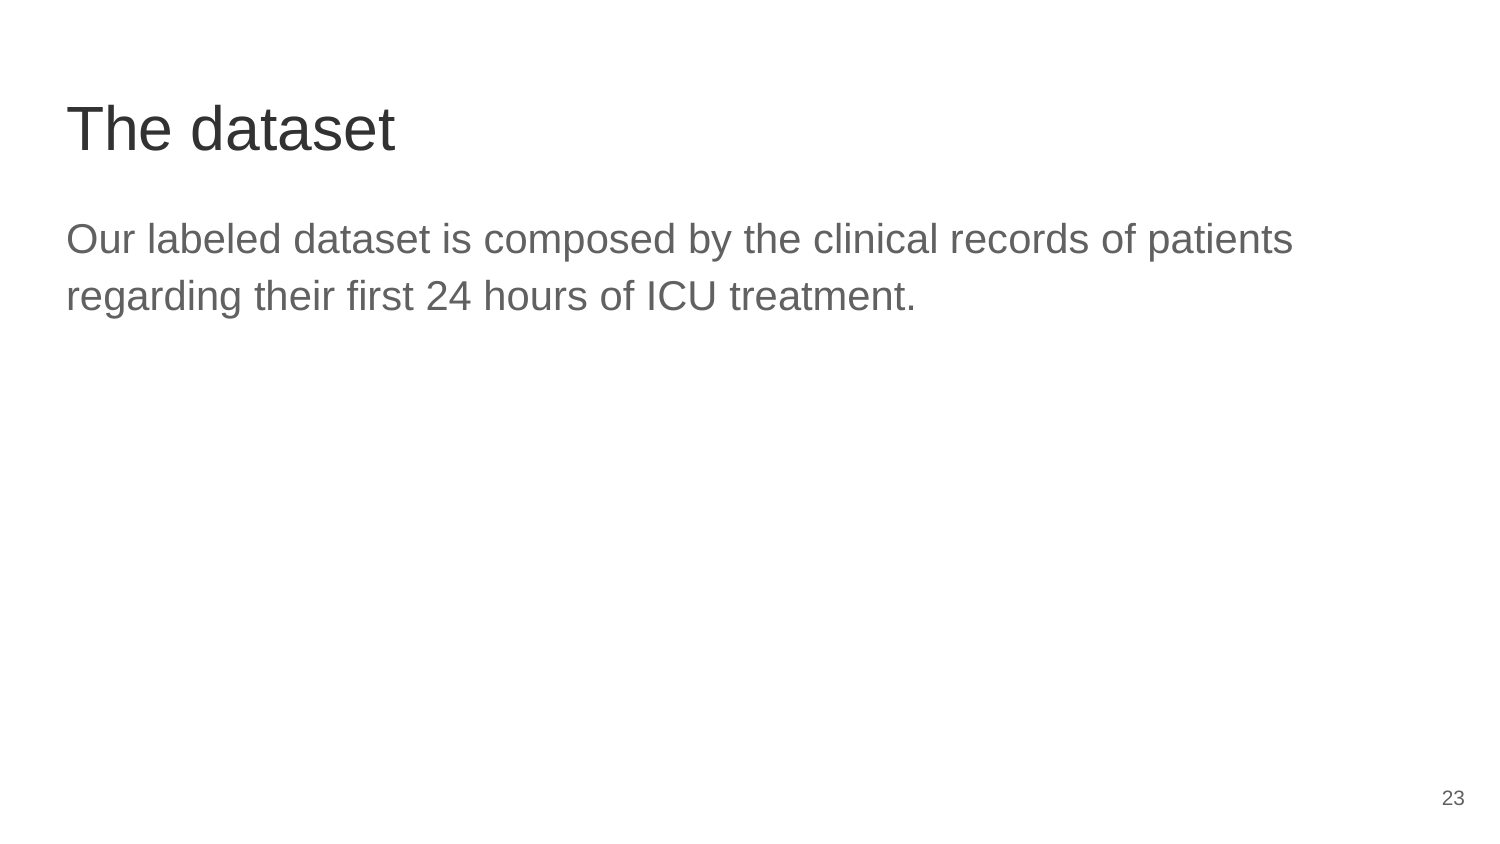

# The dataset
Our labeled dataset is composed by the clinical records of patients regarding their first 24 hours of ICU treatment.
23